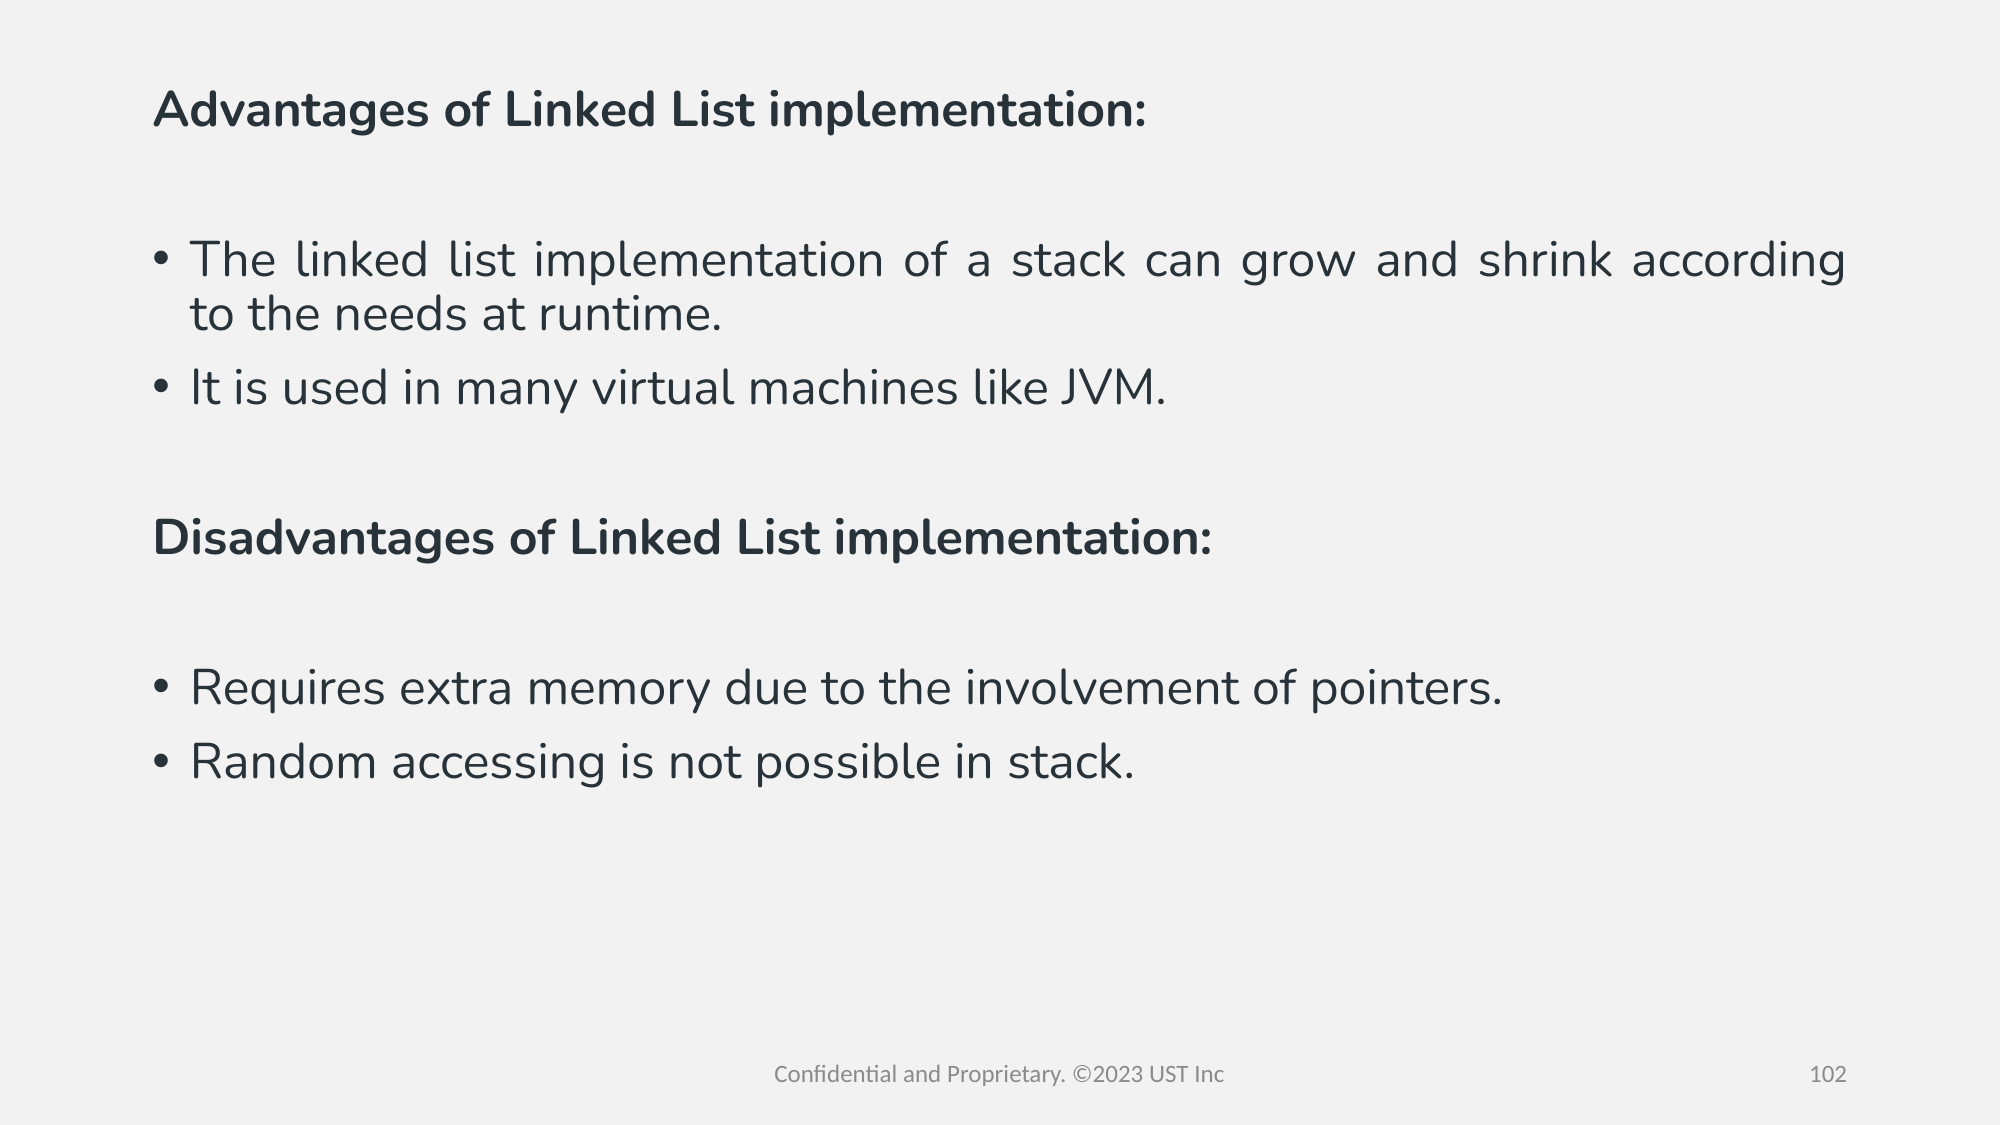

Advantages of Linked List implementation:

The linked list implementation of a stack can grow and shrink according to the needs at runtime.
It is used in many virtual machines like JVM.

Disadvantages of Linked List implementation:

Requires extra memory due to the involvement of pointers.
Random accessing is not possible in stack.

Confidential and Proprietary. ©2023 UST Inc
102